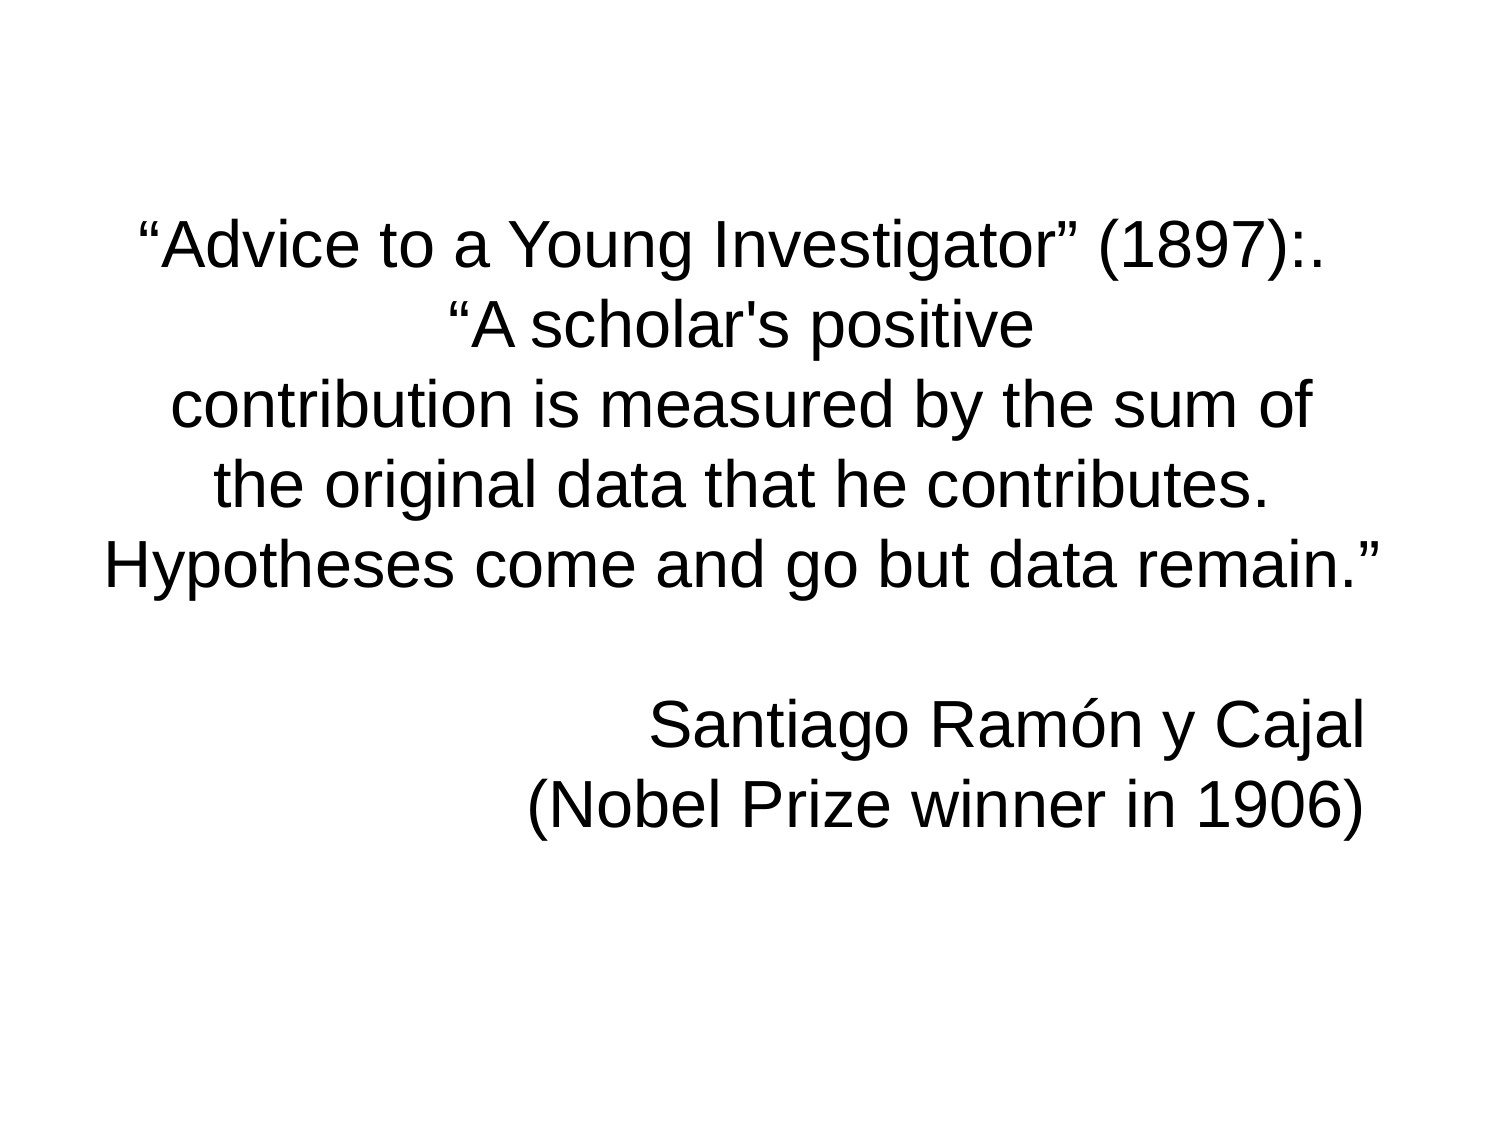

“Advice to a Young Investigator” (1897):.
“A scholar's positive contribution is measured by the sum of the original data that he contributes. Hypotheses come and go but data remain.”

Santiago Ramón y Cajal
(Nobel Prize winner in 1906)